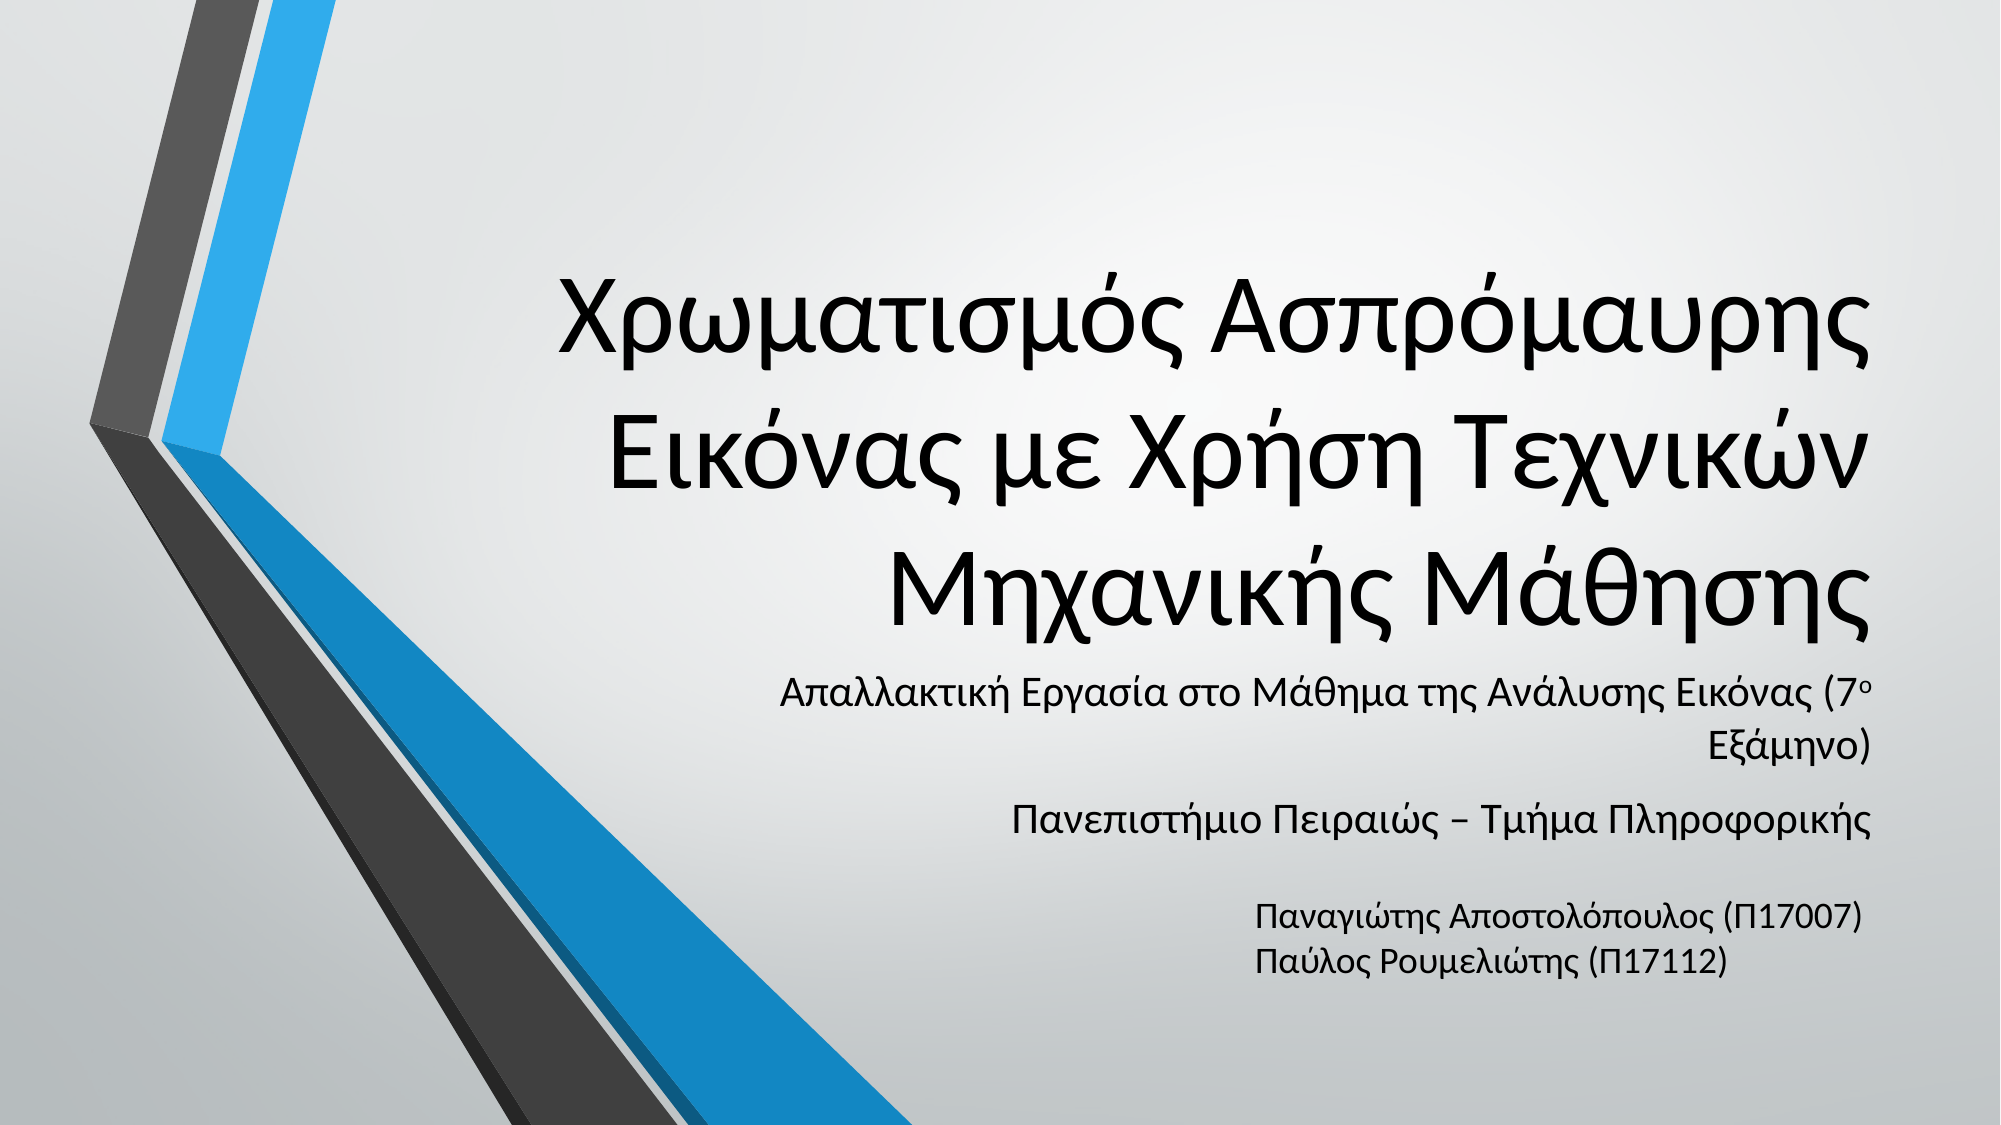

# Χρωματισμός Ασπρόμαυρης Εικόνας με Χρήση Τεχνικών Μηχανικής Μάθησης
Απαλλακτική Εργασία στο Μάθημα της Ανάλυσης Εικόνας (7ο Εξάμηνο)
Πανεπιστήμιο Πειραιώς – Τμήμα Πληροφορικής
Παναγιώτης Αποστολόπουλος (Π17007)
Παύλος Ρουμελιώτης (Π17112)